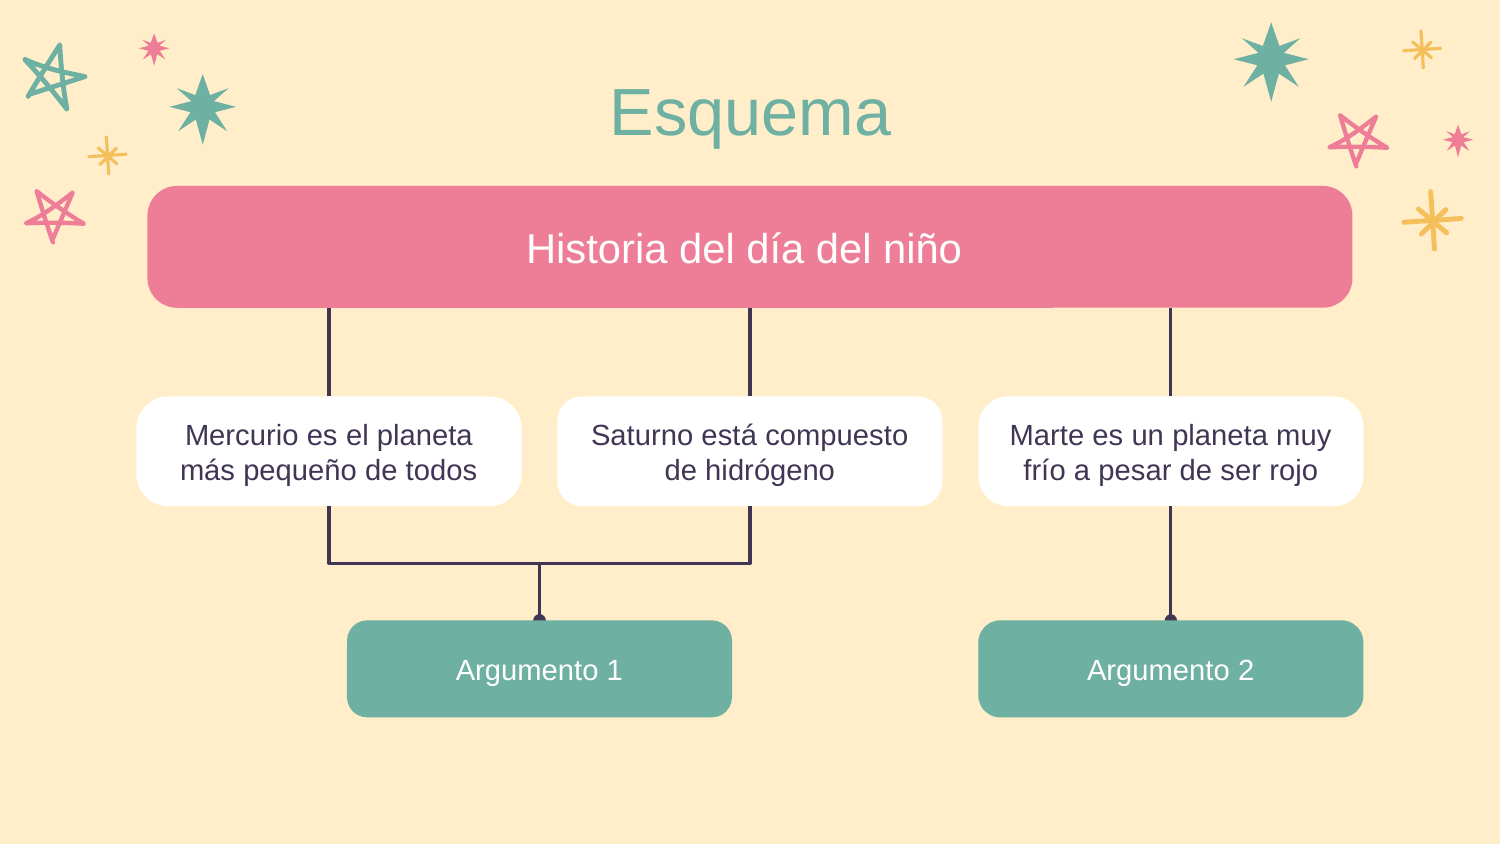

# Esquema
Historia del día del niño
Mercurio es el planeta más pequeño de todos
Saturno está compuesto de hidrógeno
Marte es un planeta muy frío a pesar de ser rojo
Argumento 1
Argumento 2